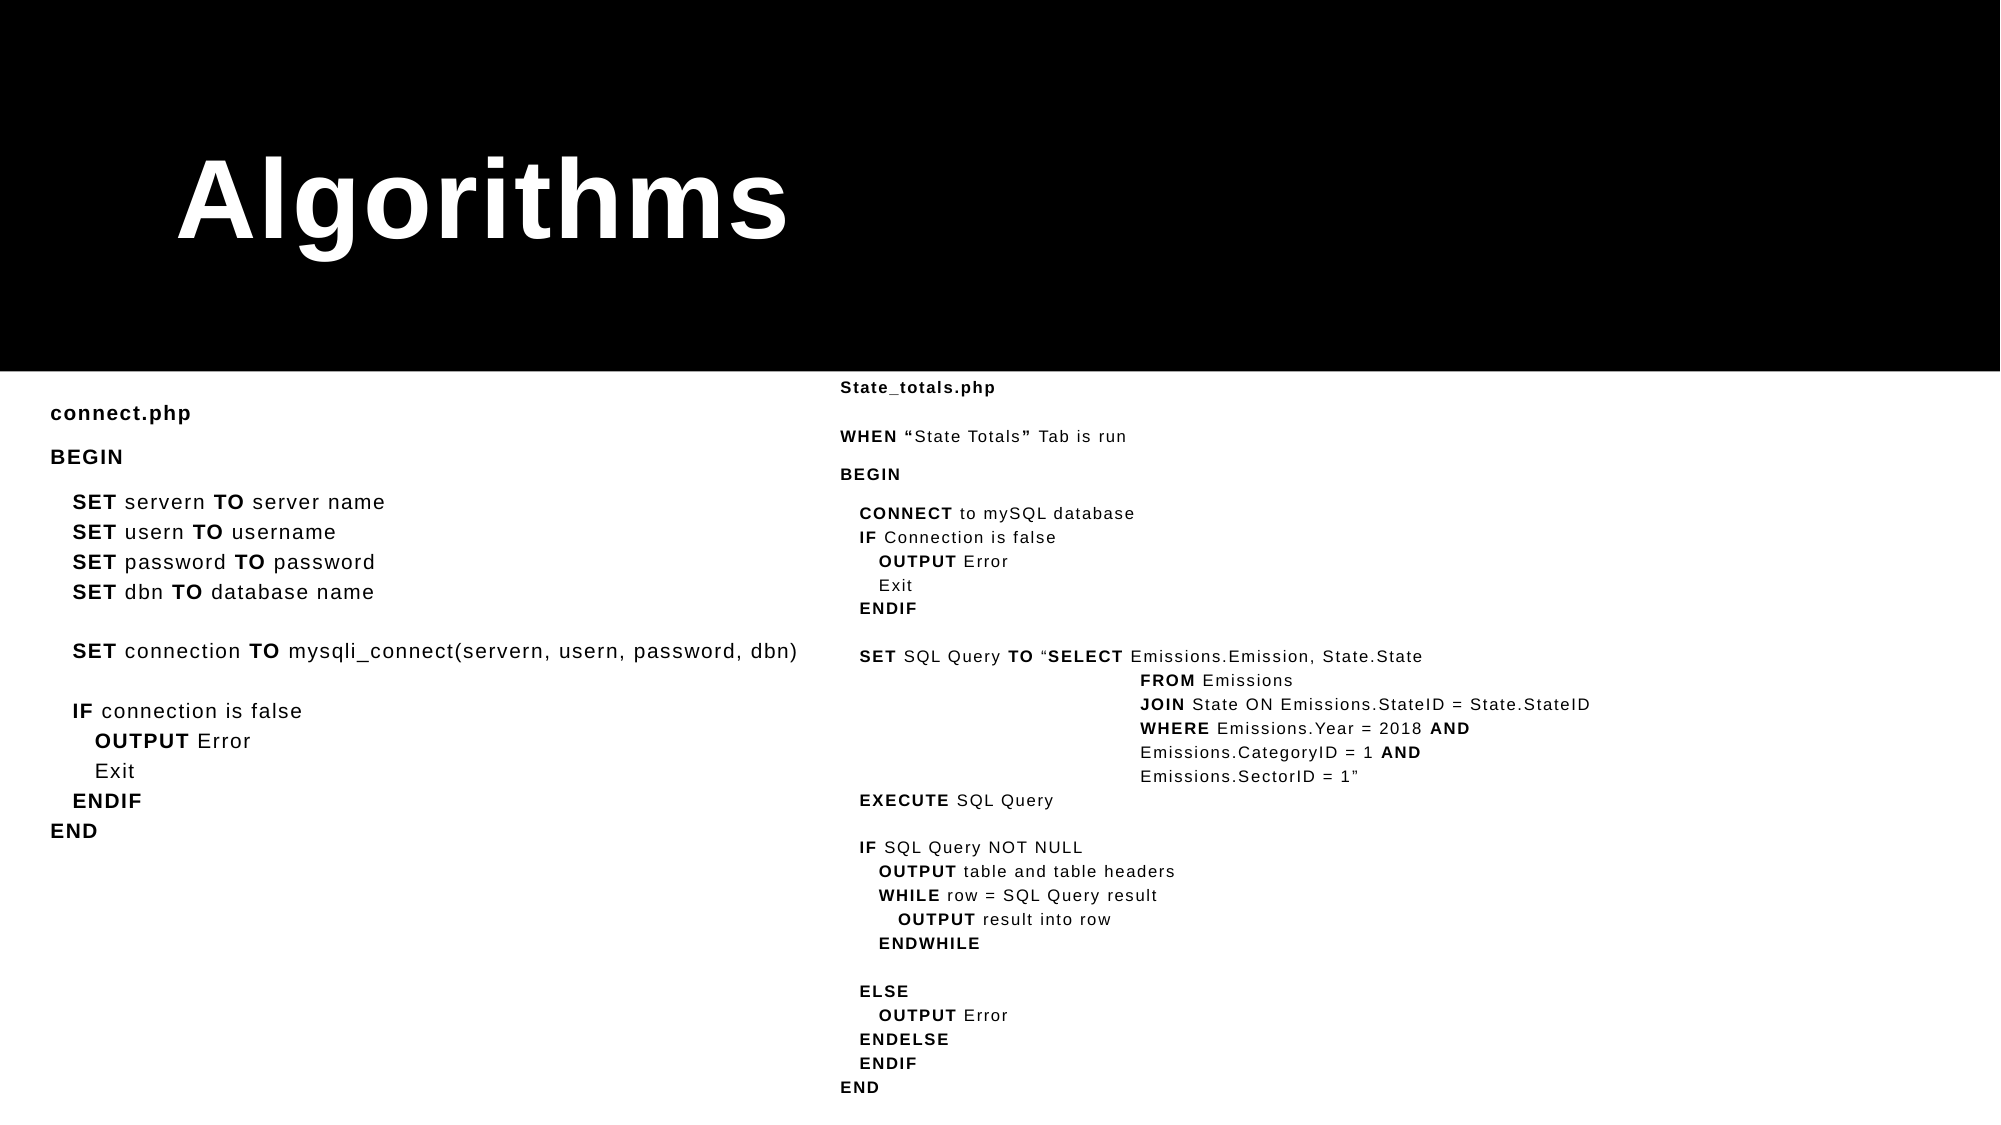

# Algorithms
State_totals.php
WHEN “State Totals” Tab is run
BEGIN
   CONNECT to mySQL database
   IF Connection is false
      OUTPUT Error
      Exit
   ENDIF

   SET SQL Query TO “SELECT Emissions.Emission, State.State
		FROM Emissions
		JOIN State ON Emissions.StateID = State.StateID
		WHERE Emissions.Year = 2018 AND
   		Emissions.CategoryID = 1 AND
    		Emissions.SectorID = 1”
   EXECUTE SQL Query

   IF SQL Query NOT NULL
      OUTPUT table and table headers
      WHILE row = SQL Query result
         OUTPUT result into row
      ENDWHILE

   ELSE
      OUTPUT Error
   ENDELSE
   ENDIF
END
connect.php
BEGIN
   SET servern TO server name
   SET usern TO username
   SET password TO password
   SET dbn TO database name

   SET connection TO mysqli_connect(servern, usern, password, dbn)

   IF connection is false
      OUTPUT Error
      Exit
   ENDIF
END